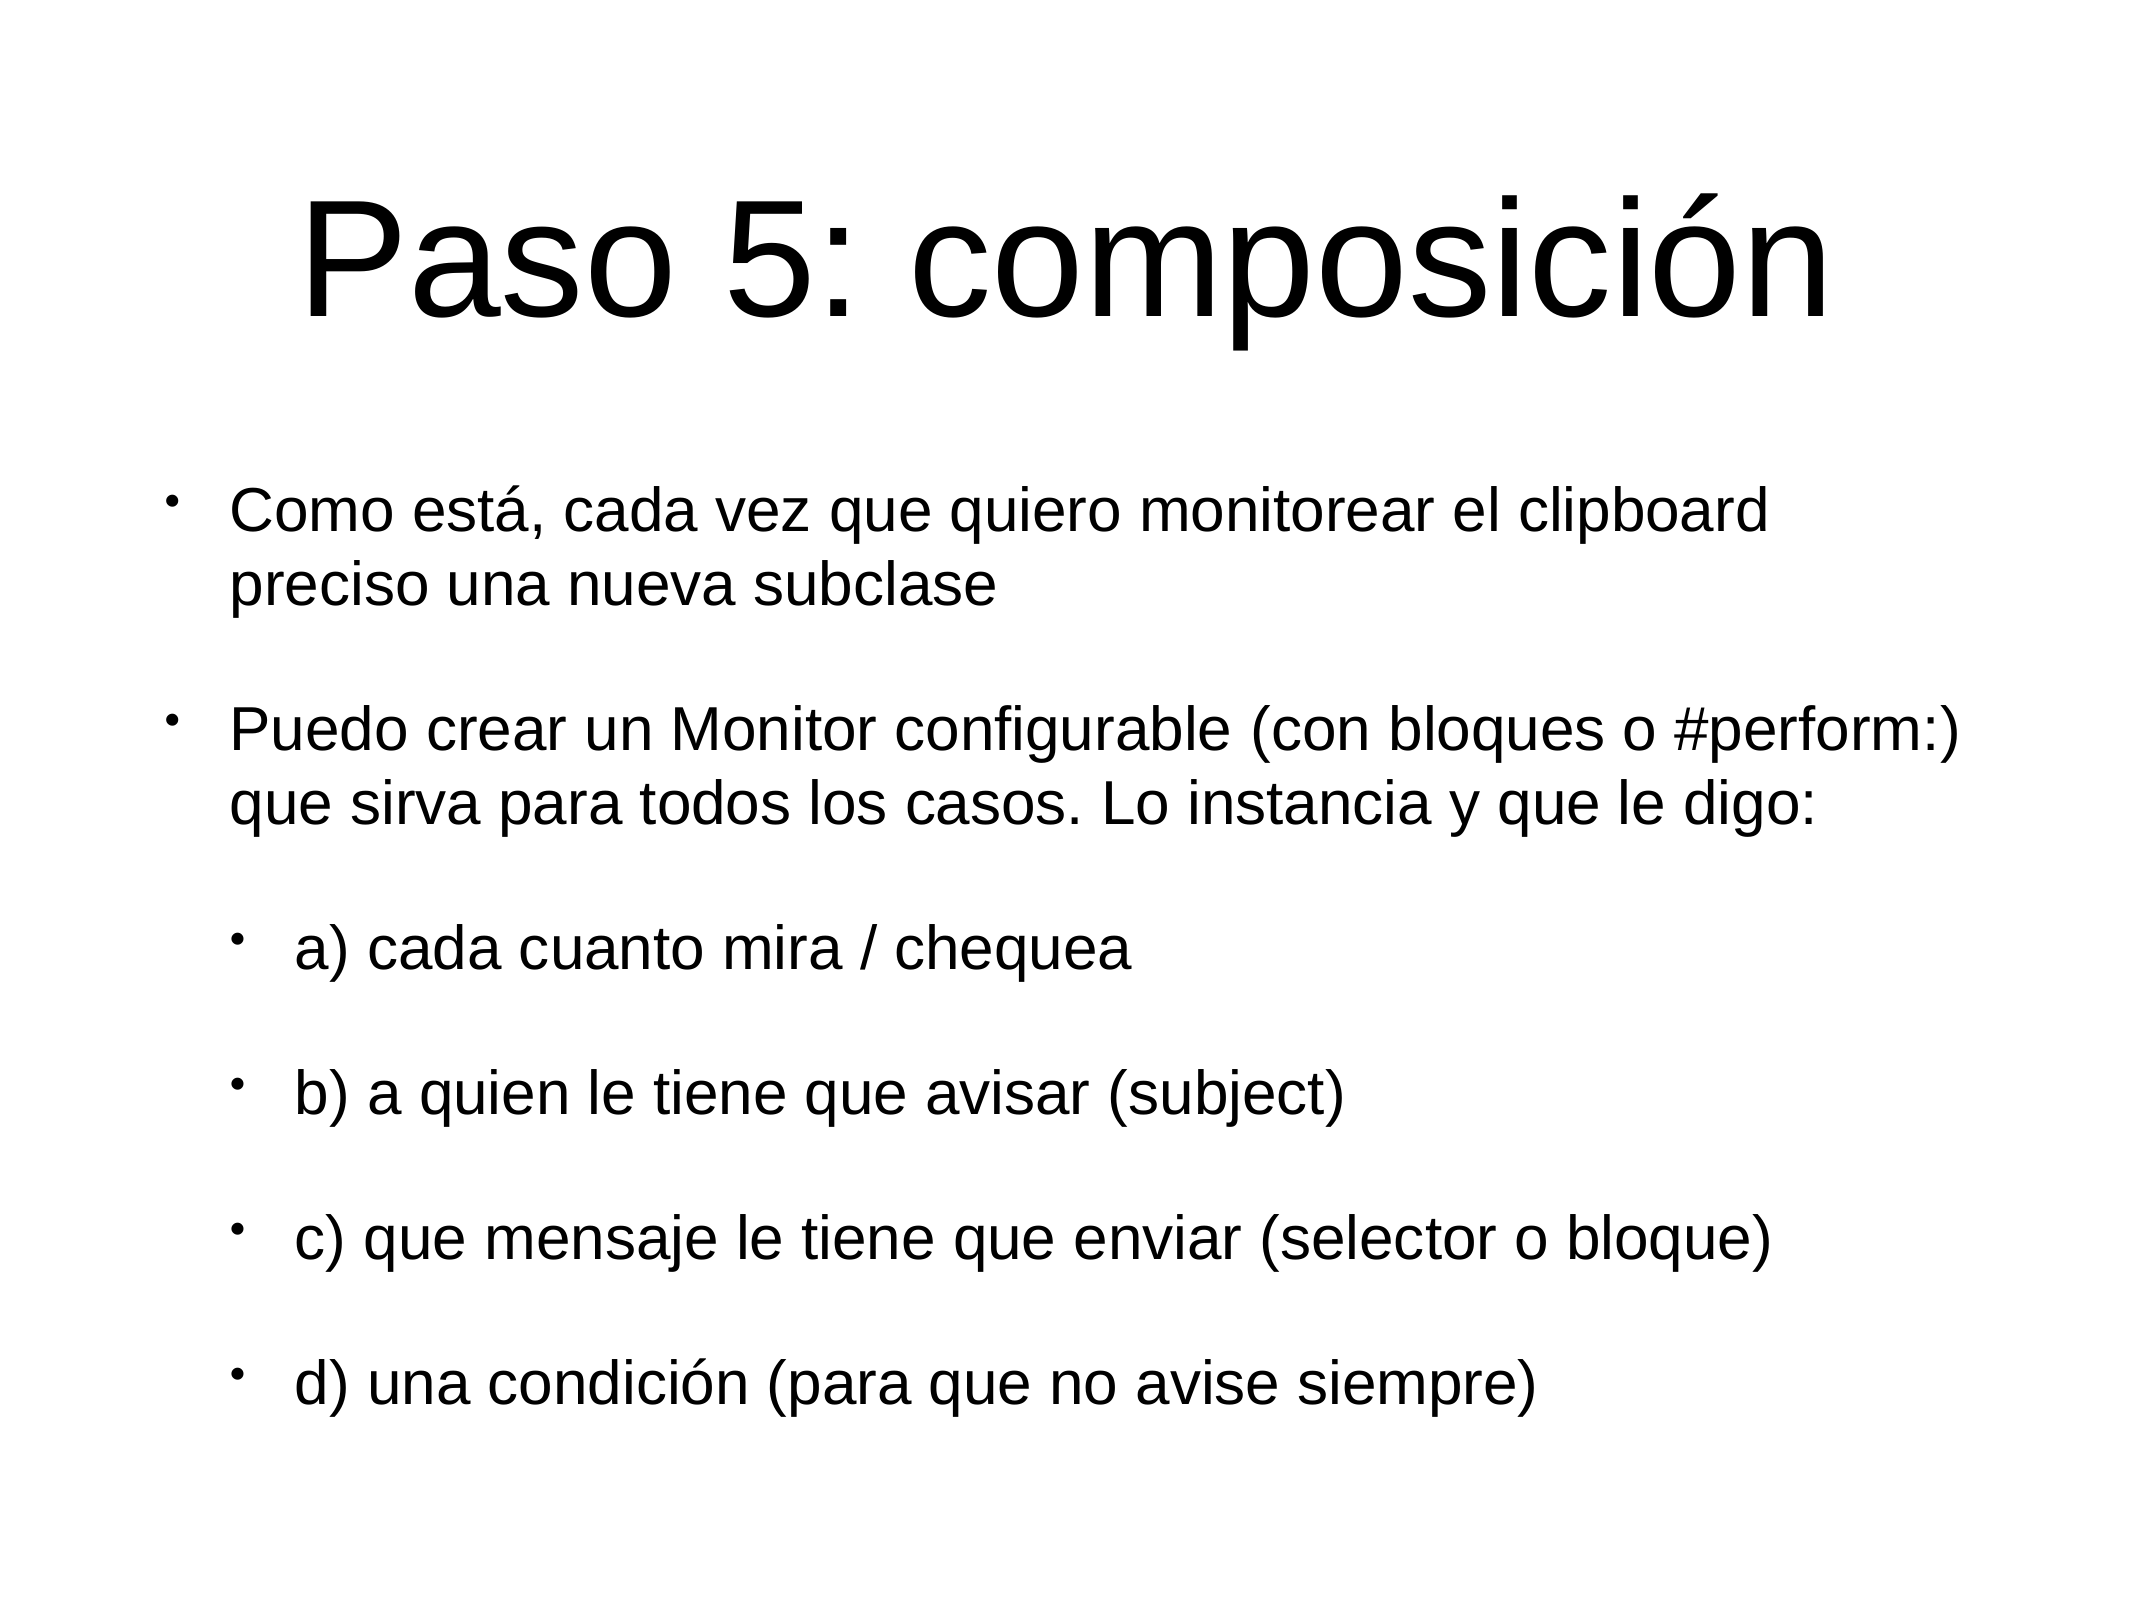

# Paso 5: composición
Como está, cada vez que quiero monitorear el clipboard preciso una nueva subclase
Puedo crear un Monitor configurable (con bloques o #perform:) que sirva para todos los casos. Lo instancia y que le digo:
a) cada cuanto mira / chequea
b) a quien le tiene que avisar (subject)
c) que mensaje le tiene que enviar (selector o bloque)
d) una condición (para que no avise siempre)